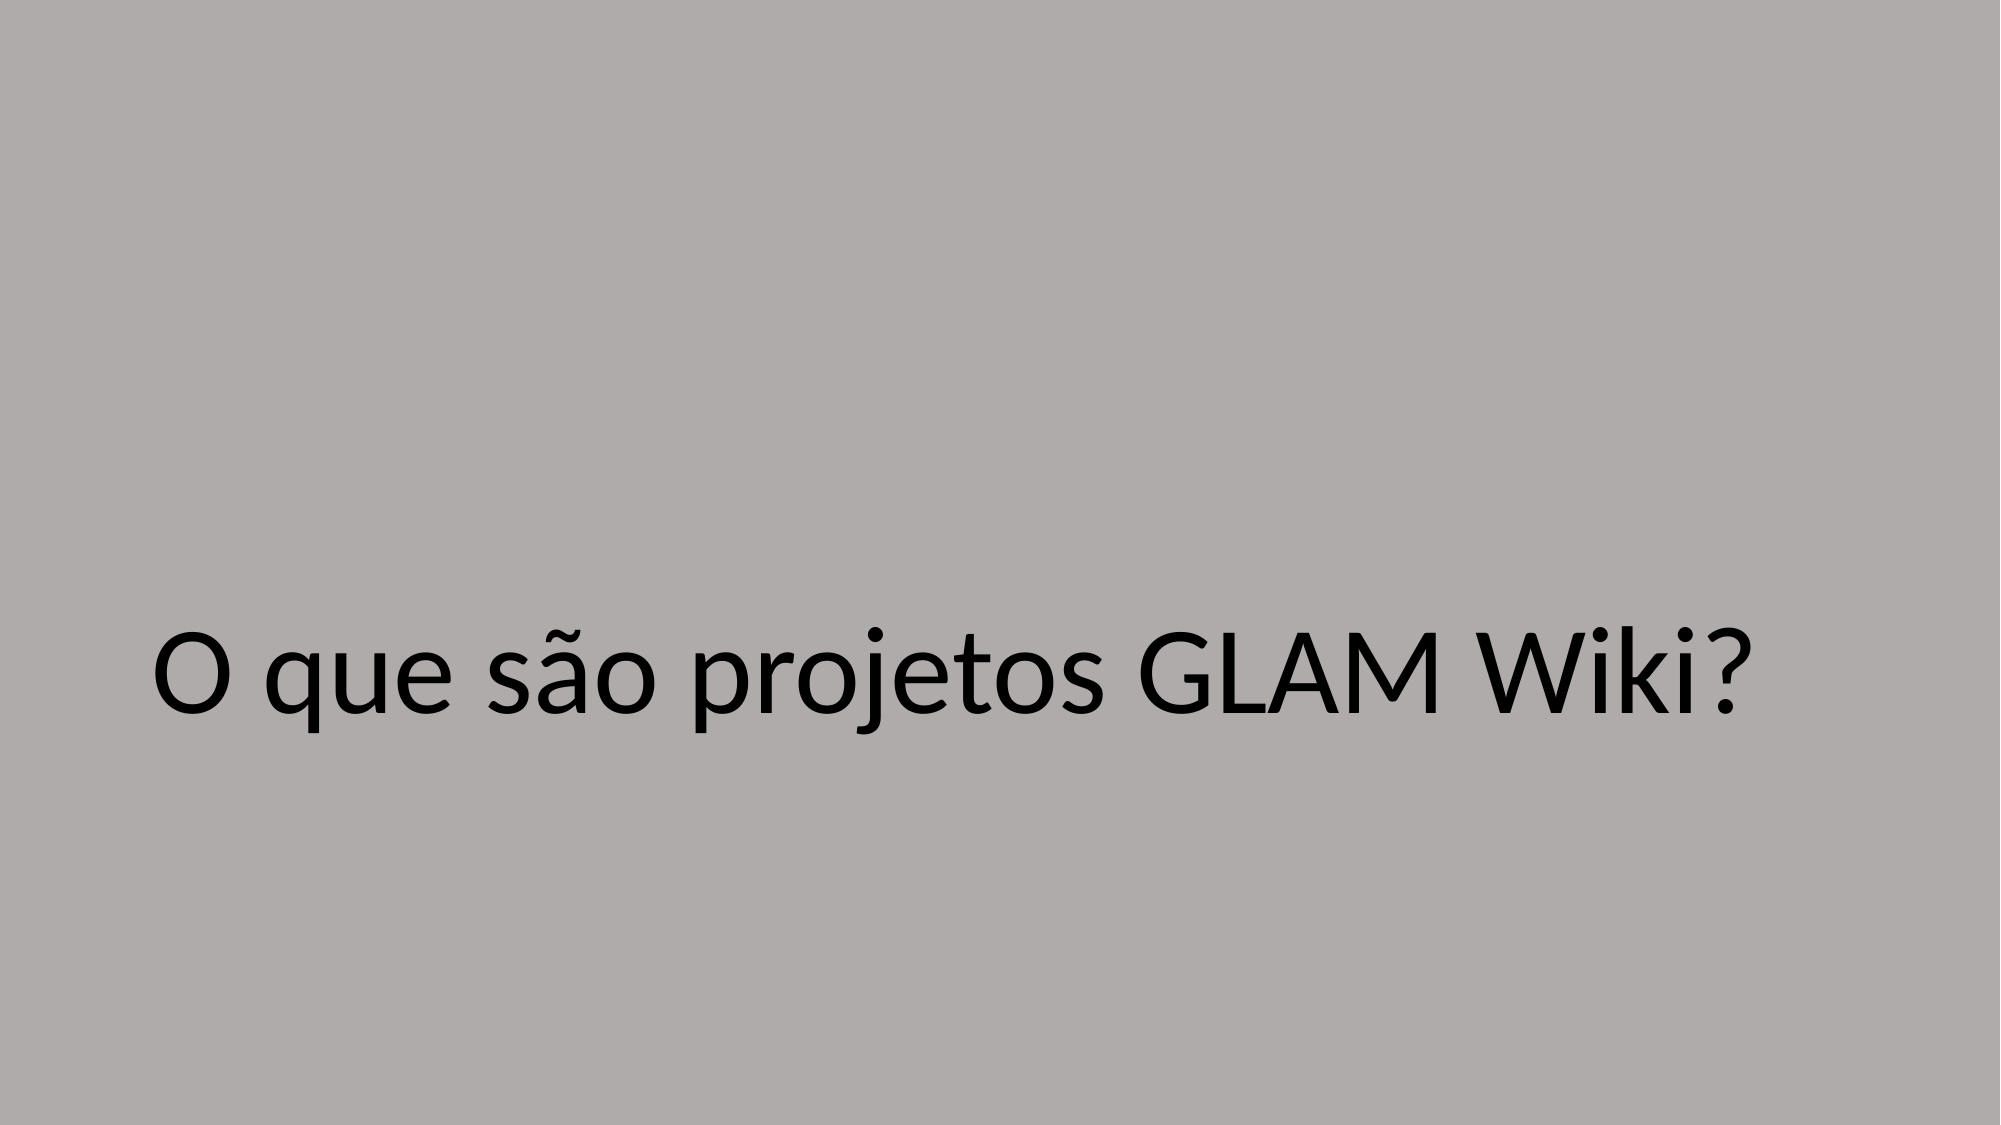

# O que são projetos GLAM Wiki?